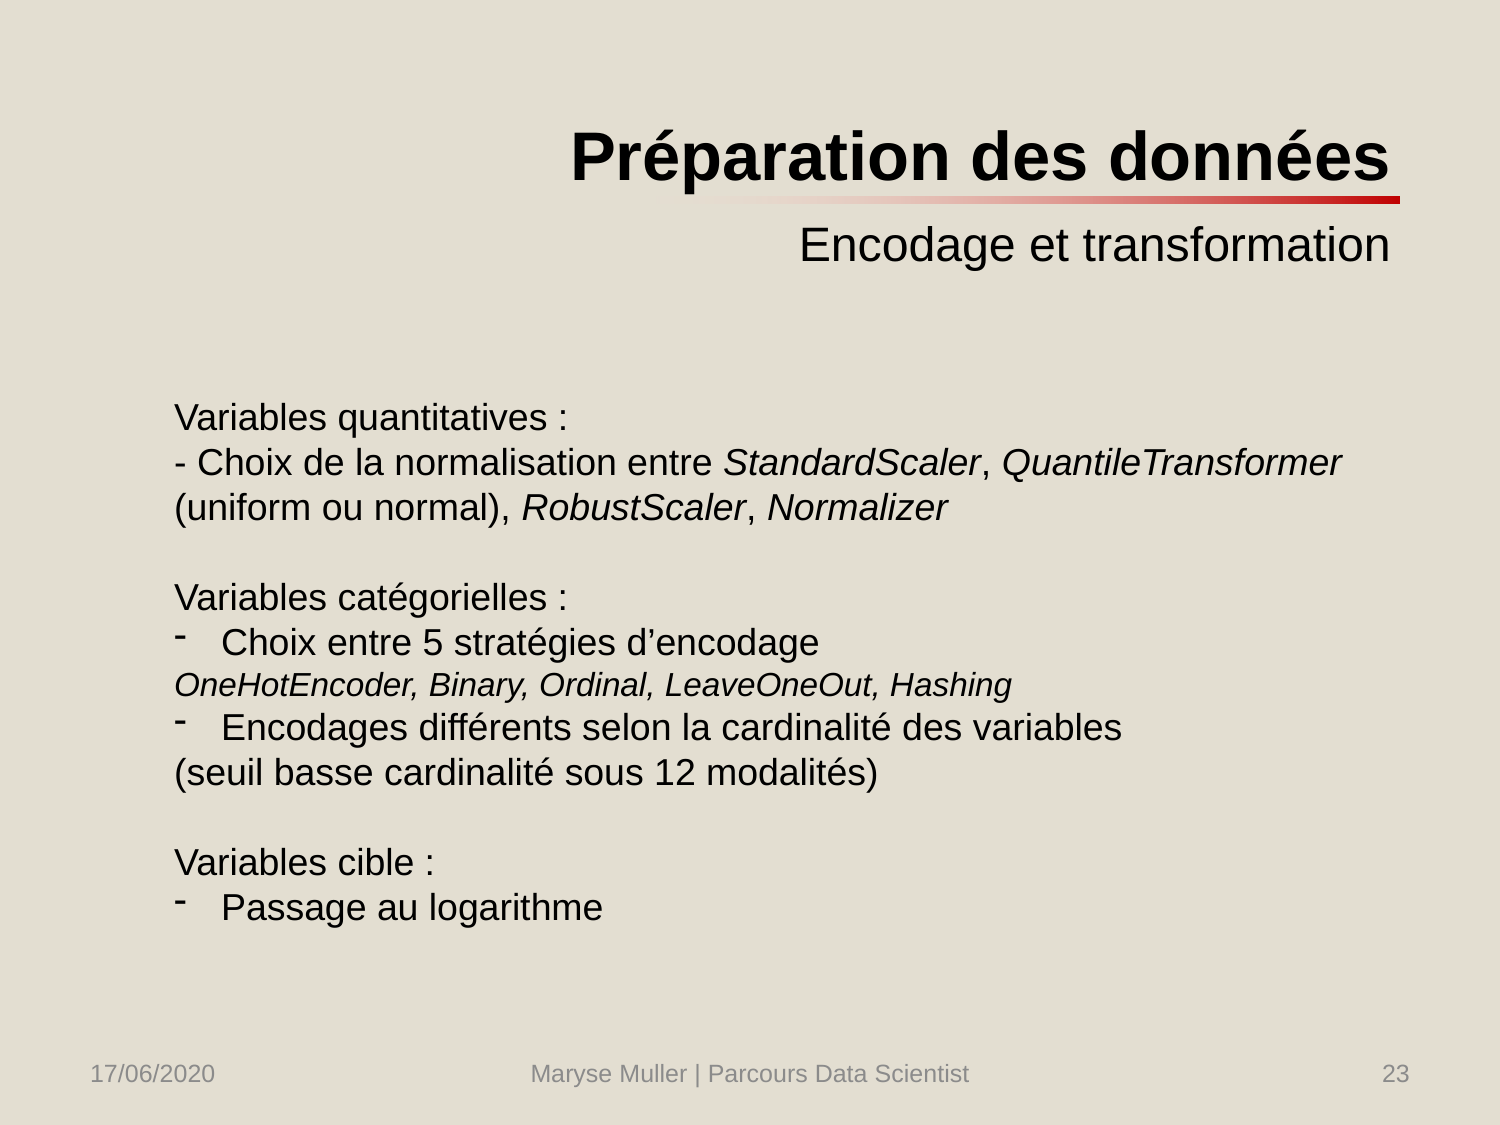

# Préparation des données Encodage et transformation

Variables quantitatives :
- Choix de la normalisation entre StandardScaler, QuantileTransformer (uniform ou normal), RobustScaler, Normalizer

Variables catégorielles :
Choix entre 5 stratégies d’encodage
OneHotEncoder, Binary, Ordinal, LeaveOneOut, Hashing
Encodages différents selon la cardinalité des variables
(seuil basse cardinalité sous 12 modalités)

Variables cible :
Passage au logarithme
17/06/2020
Maryse Muller | Parcours Data Scientist
23